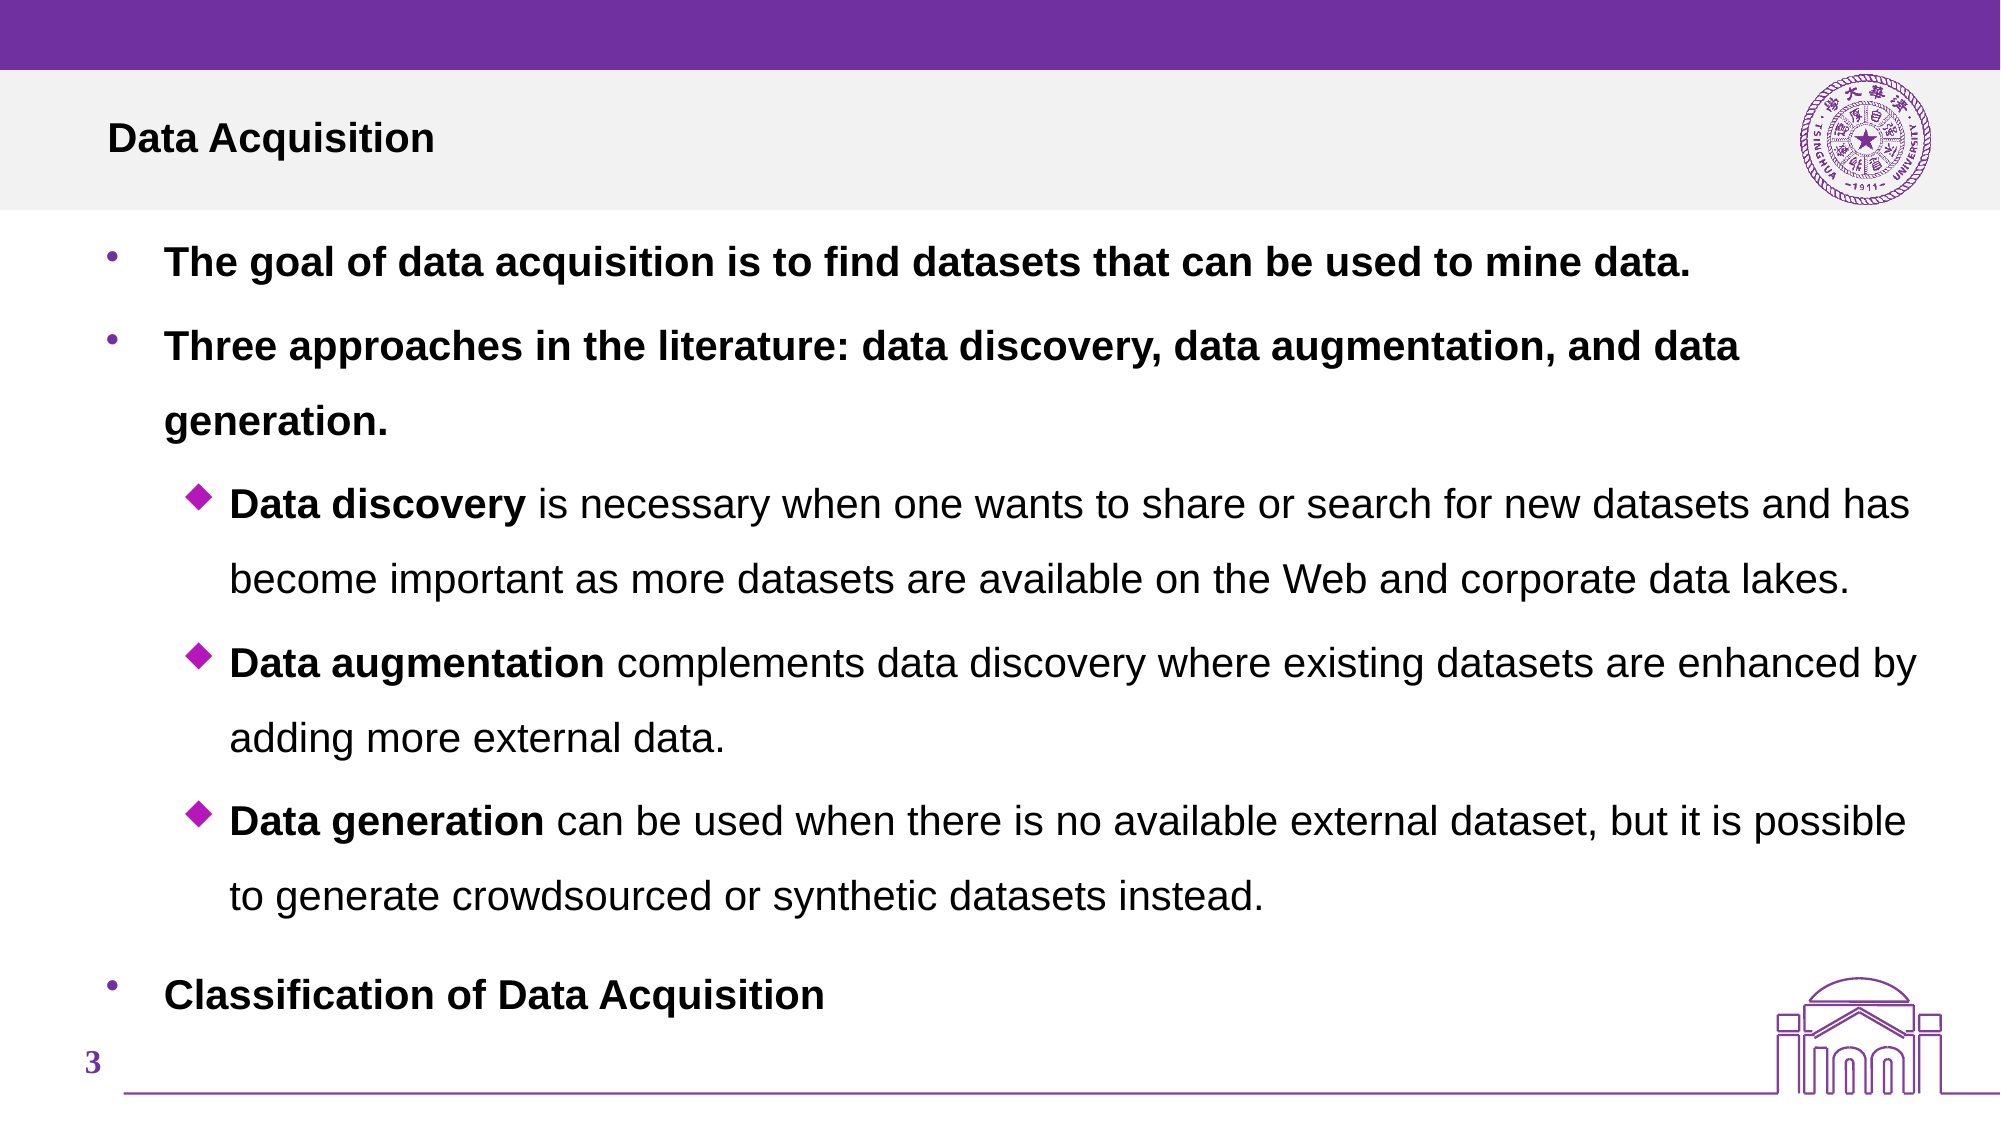

# Data Acquisition
The goal of data acquisition is to find datasets that can be used to mine data.
Three approaches in the literature: data discovery, data augmentation, and data generation.
Data discovery is necessary when one wants to share or search for new datasets and has become important as more datasets are available on the Web and corporate data lakes.
Data augmentation complements data discovery where existing datasets are enhanced by adding more external data.
Data generation can be used when there is no available external dataset, but it is possible to generate crowdsourced or synthetic datasets instead.
Classification of Data Acquisition